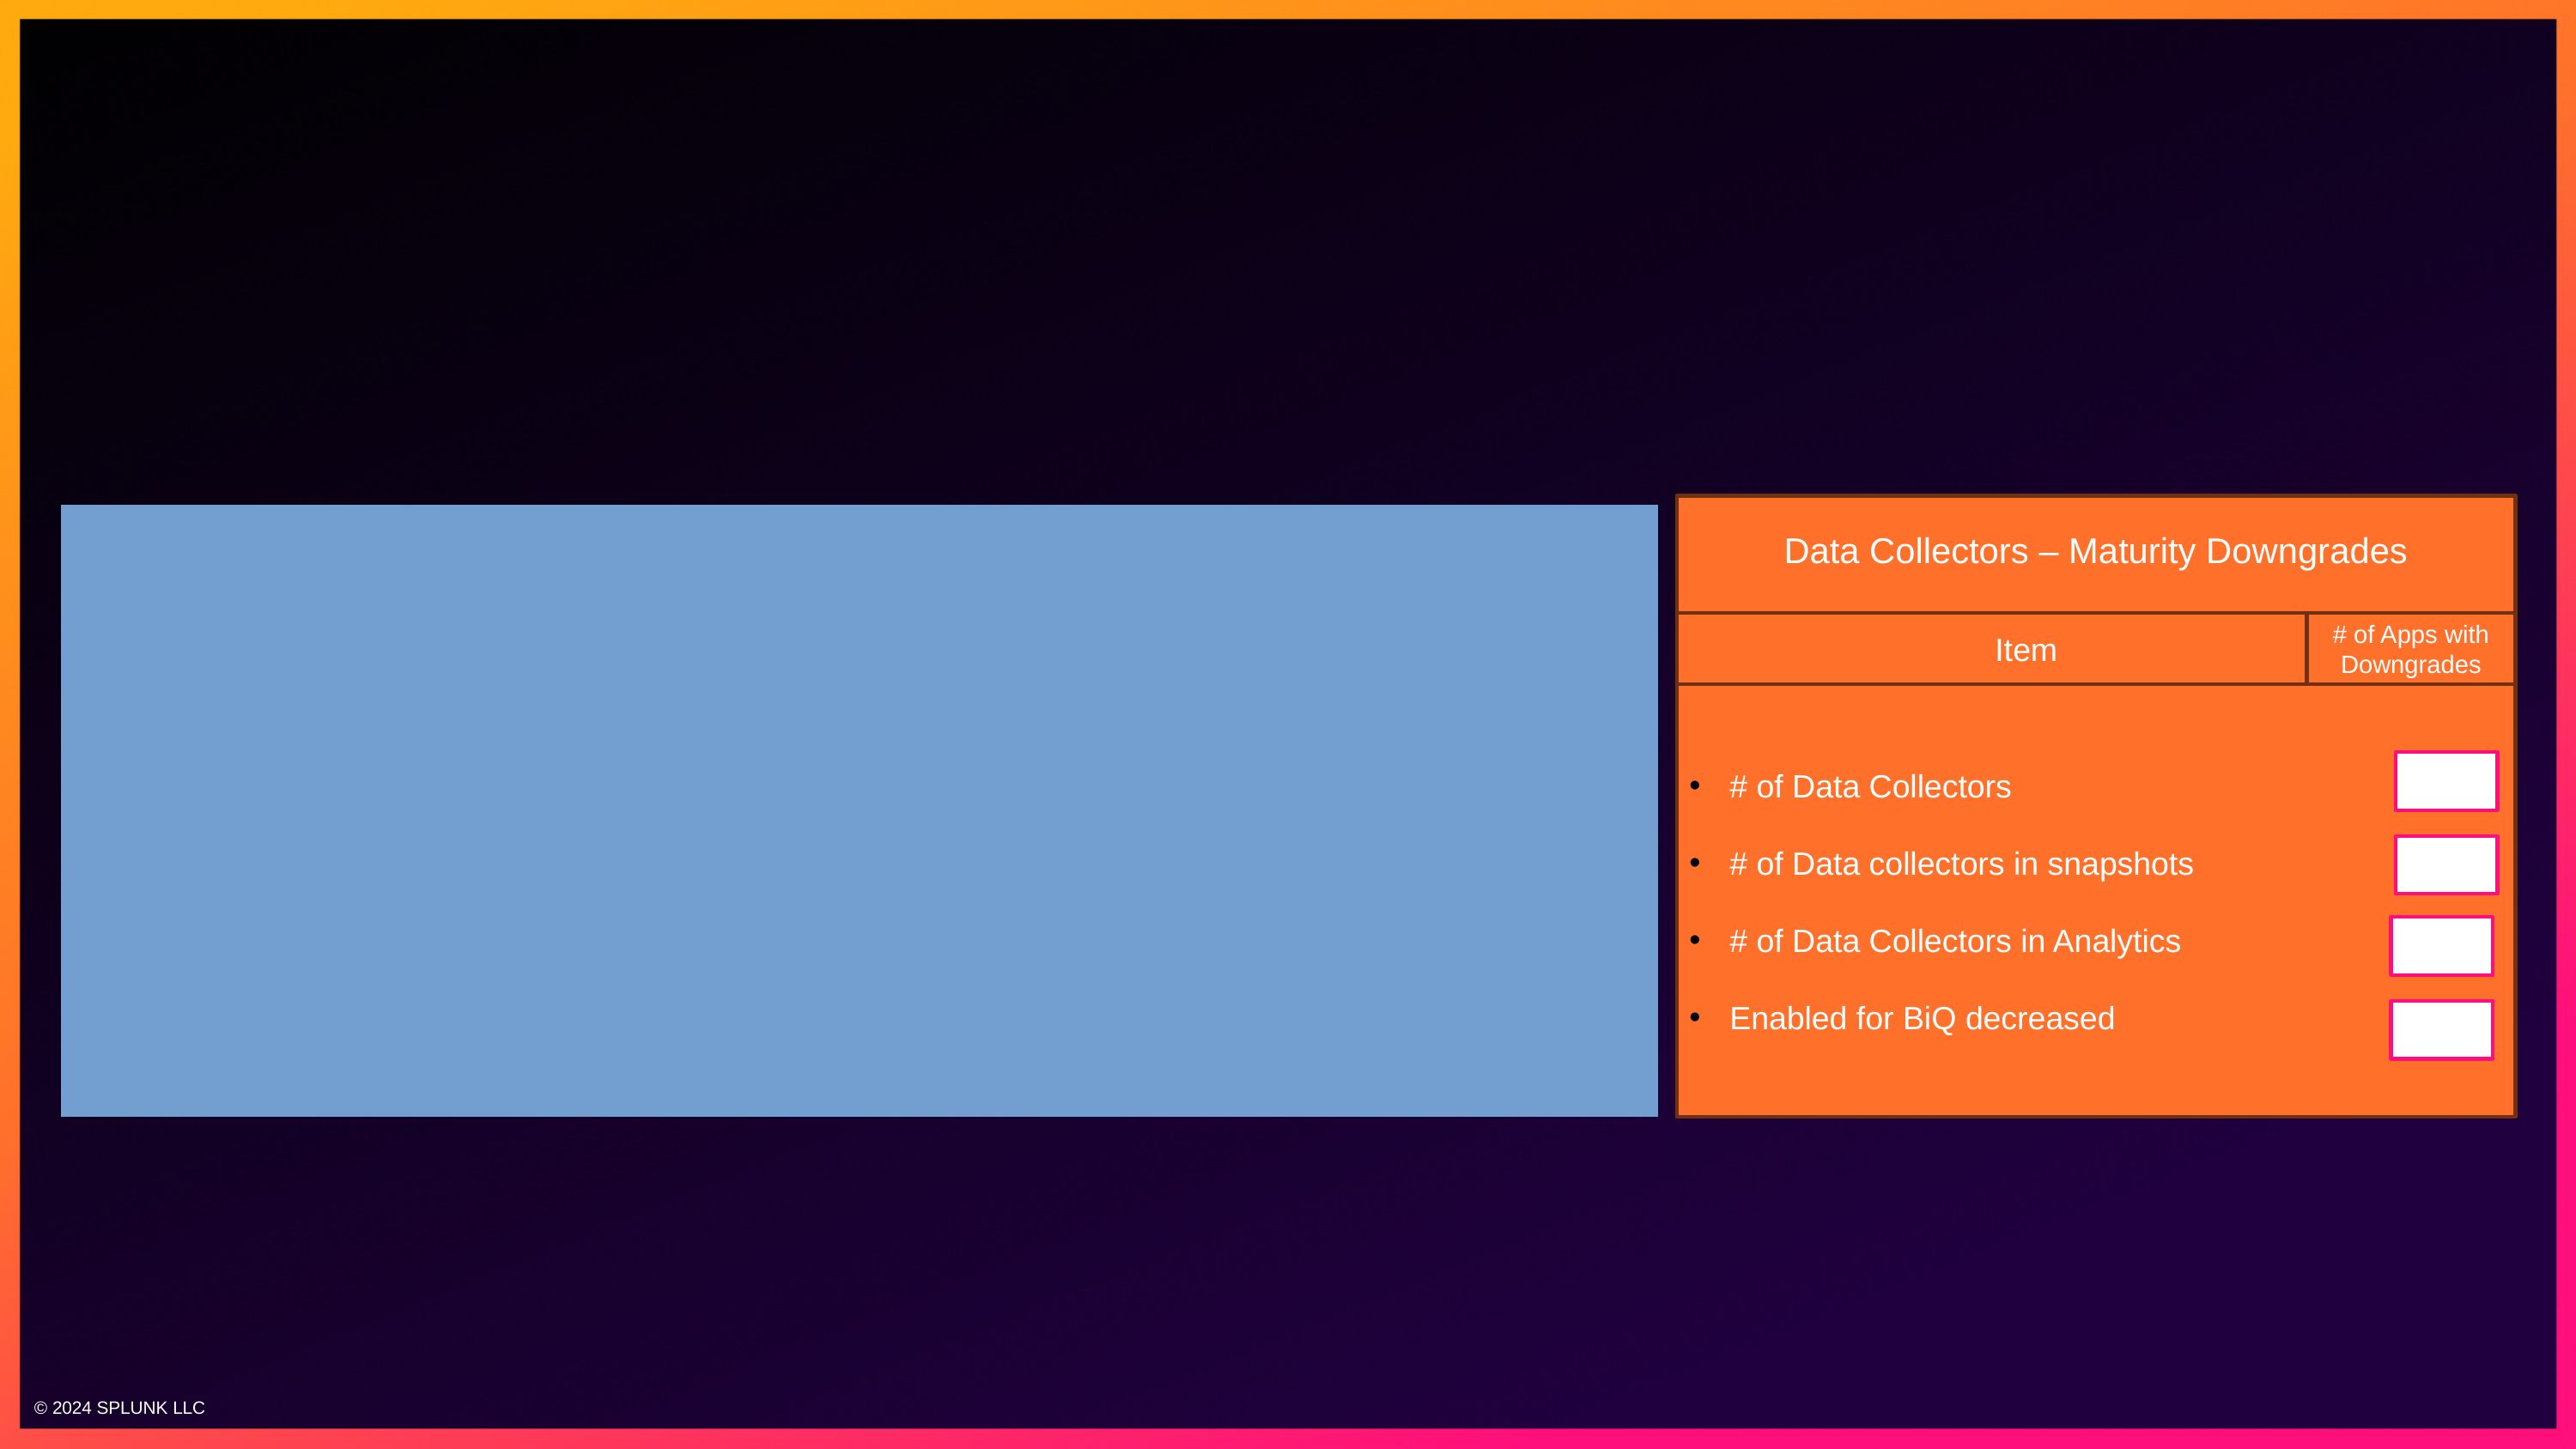

#
Metric Limits
Data Collectors – Maturity Downgrades

Item
# of Apps with Downgrades

# of Data Collectors

# of Data collectors in snapshots

# of Data Collectors in Analytics

Enabled for BiQ decreased